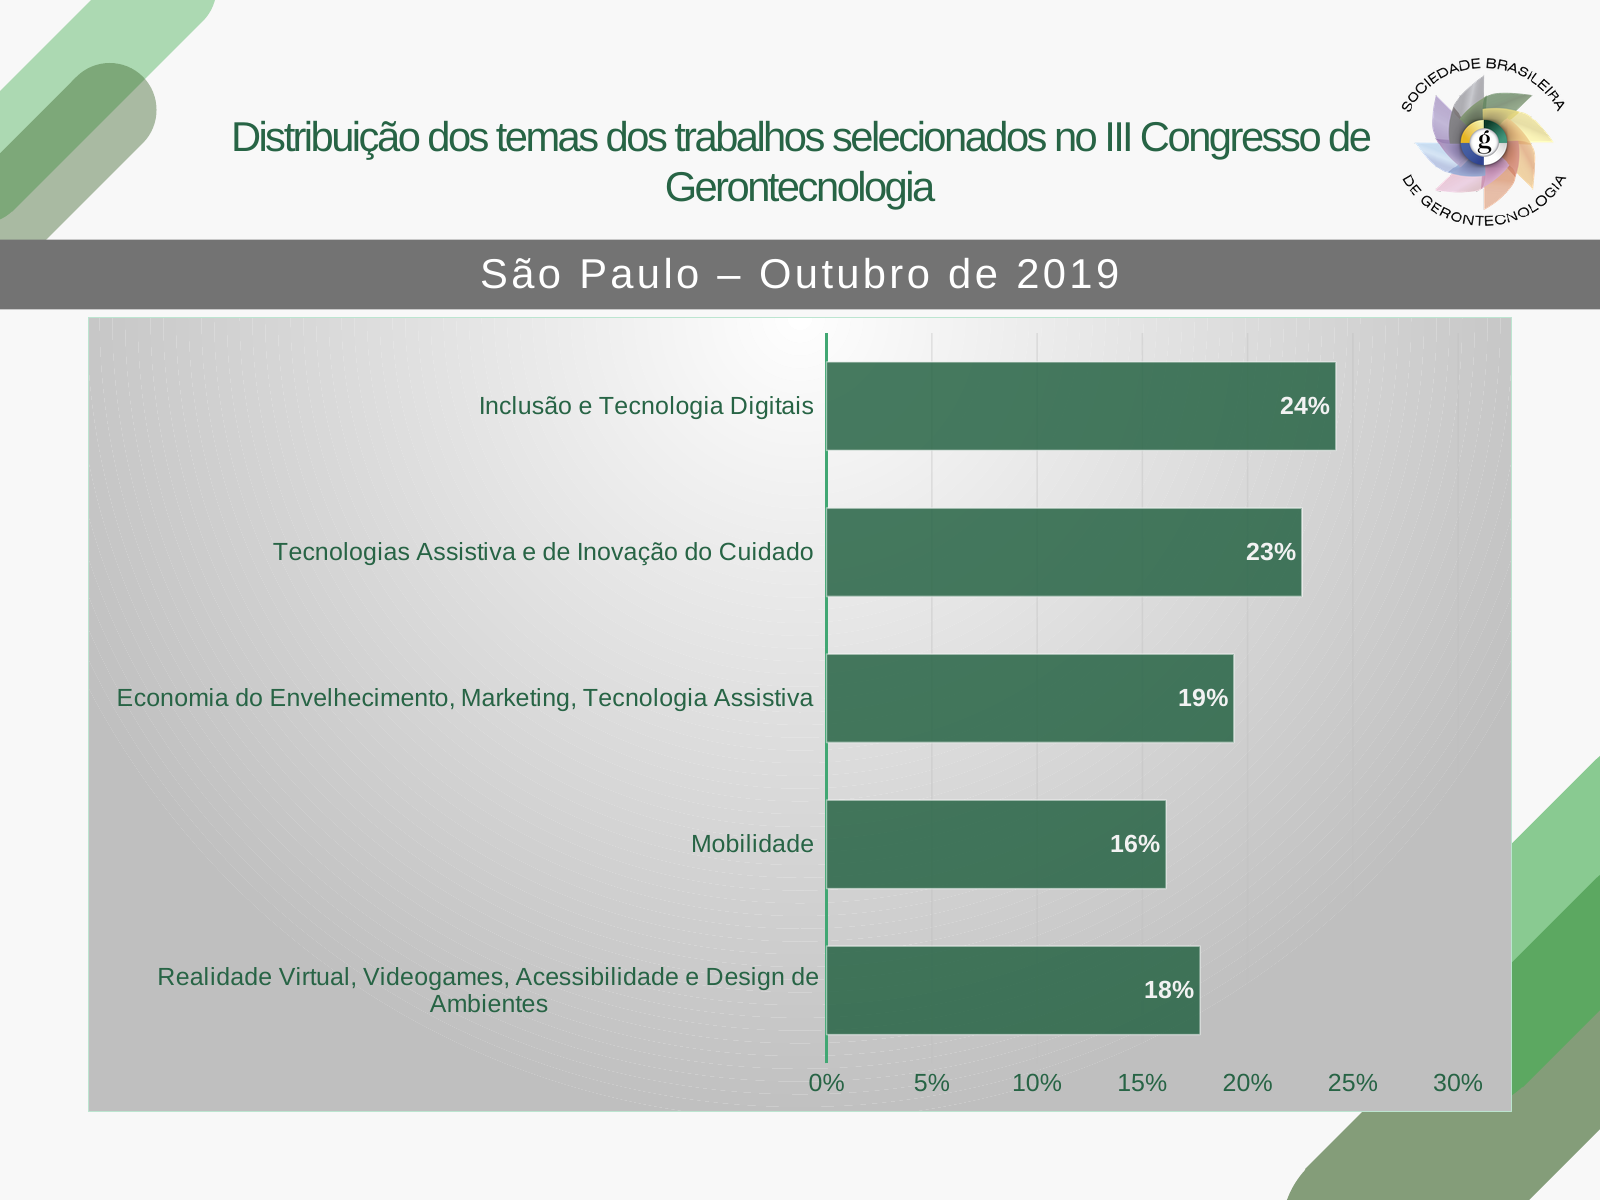

# Distribuição dos temas dos trabalhos selecionados no III Congresso de Gerontecnologia
São Paulo – Outubro de 2019

### Chart

| Category | Temas |
|---|---|
| Realidade Virtual, Videogames, Acessibilidade e Design de Ambientes | 0.1774193548387097 |
| Mobilidade  | 0.16129032258064516 |
| Economia do Envelhecimento, Marketing, Tecnologia Assistiva  | 0.1935483870967742 |
| Tecnologias Assistiva e de Inovação do Cuidado  | 0.22580645161290322 |
| Inclusão e Tecnologia Digitais  | 0.24193548387096775 |